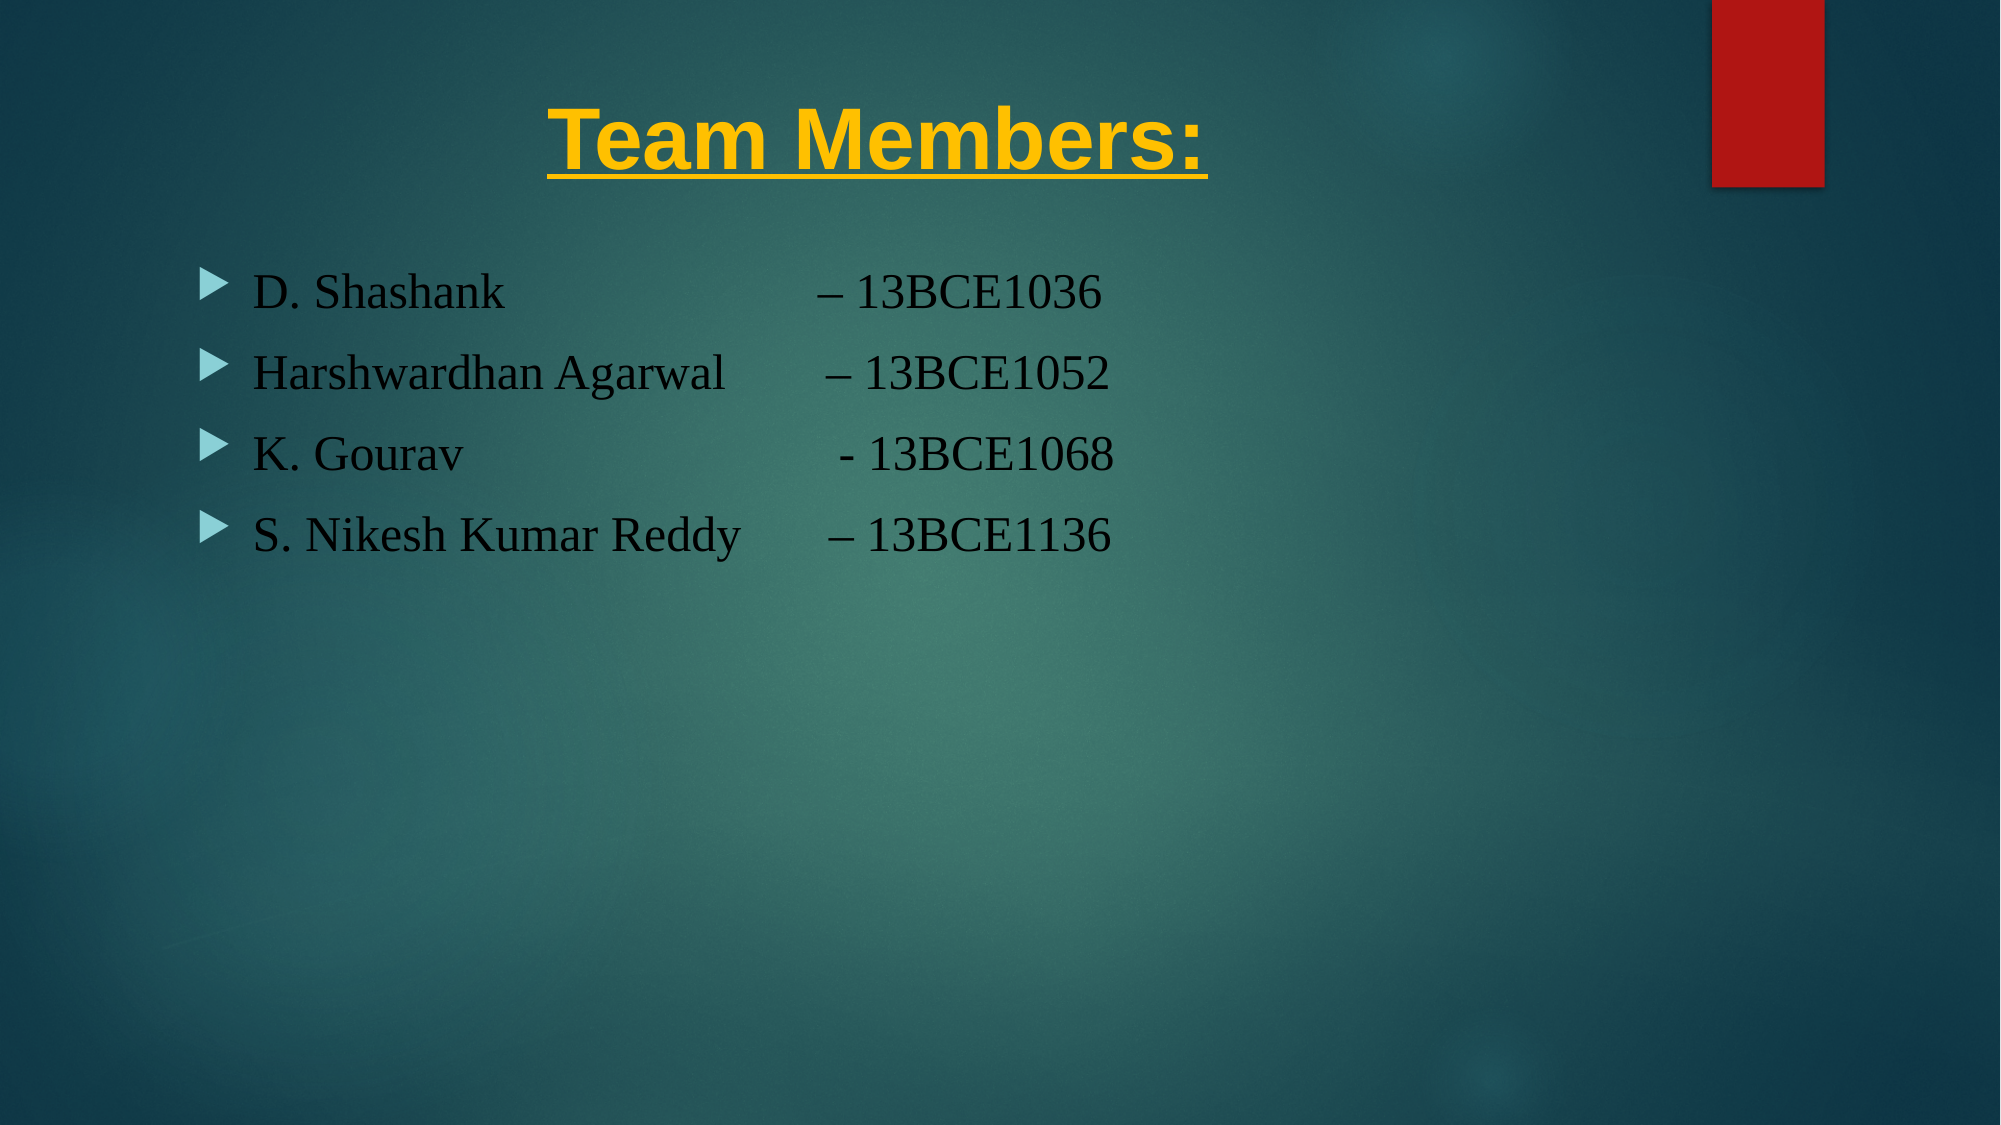

# Team Members:
D. Shashank                         – 13BCE1036
Harshwardhan Agarwal        – 13BCE1052
K. Gourav                              - 13BCE1068
S. Nikesh Kumar Reddy       – 13BCE1136